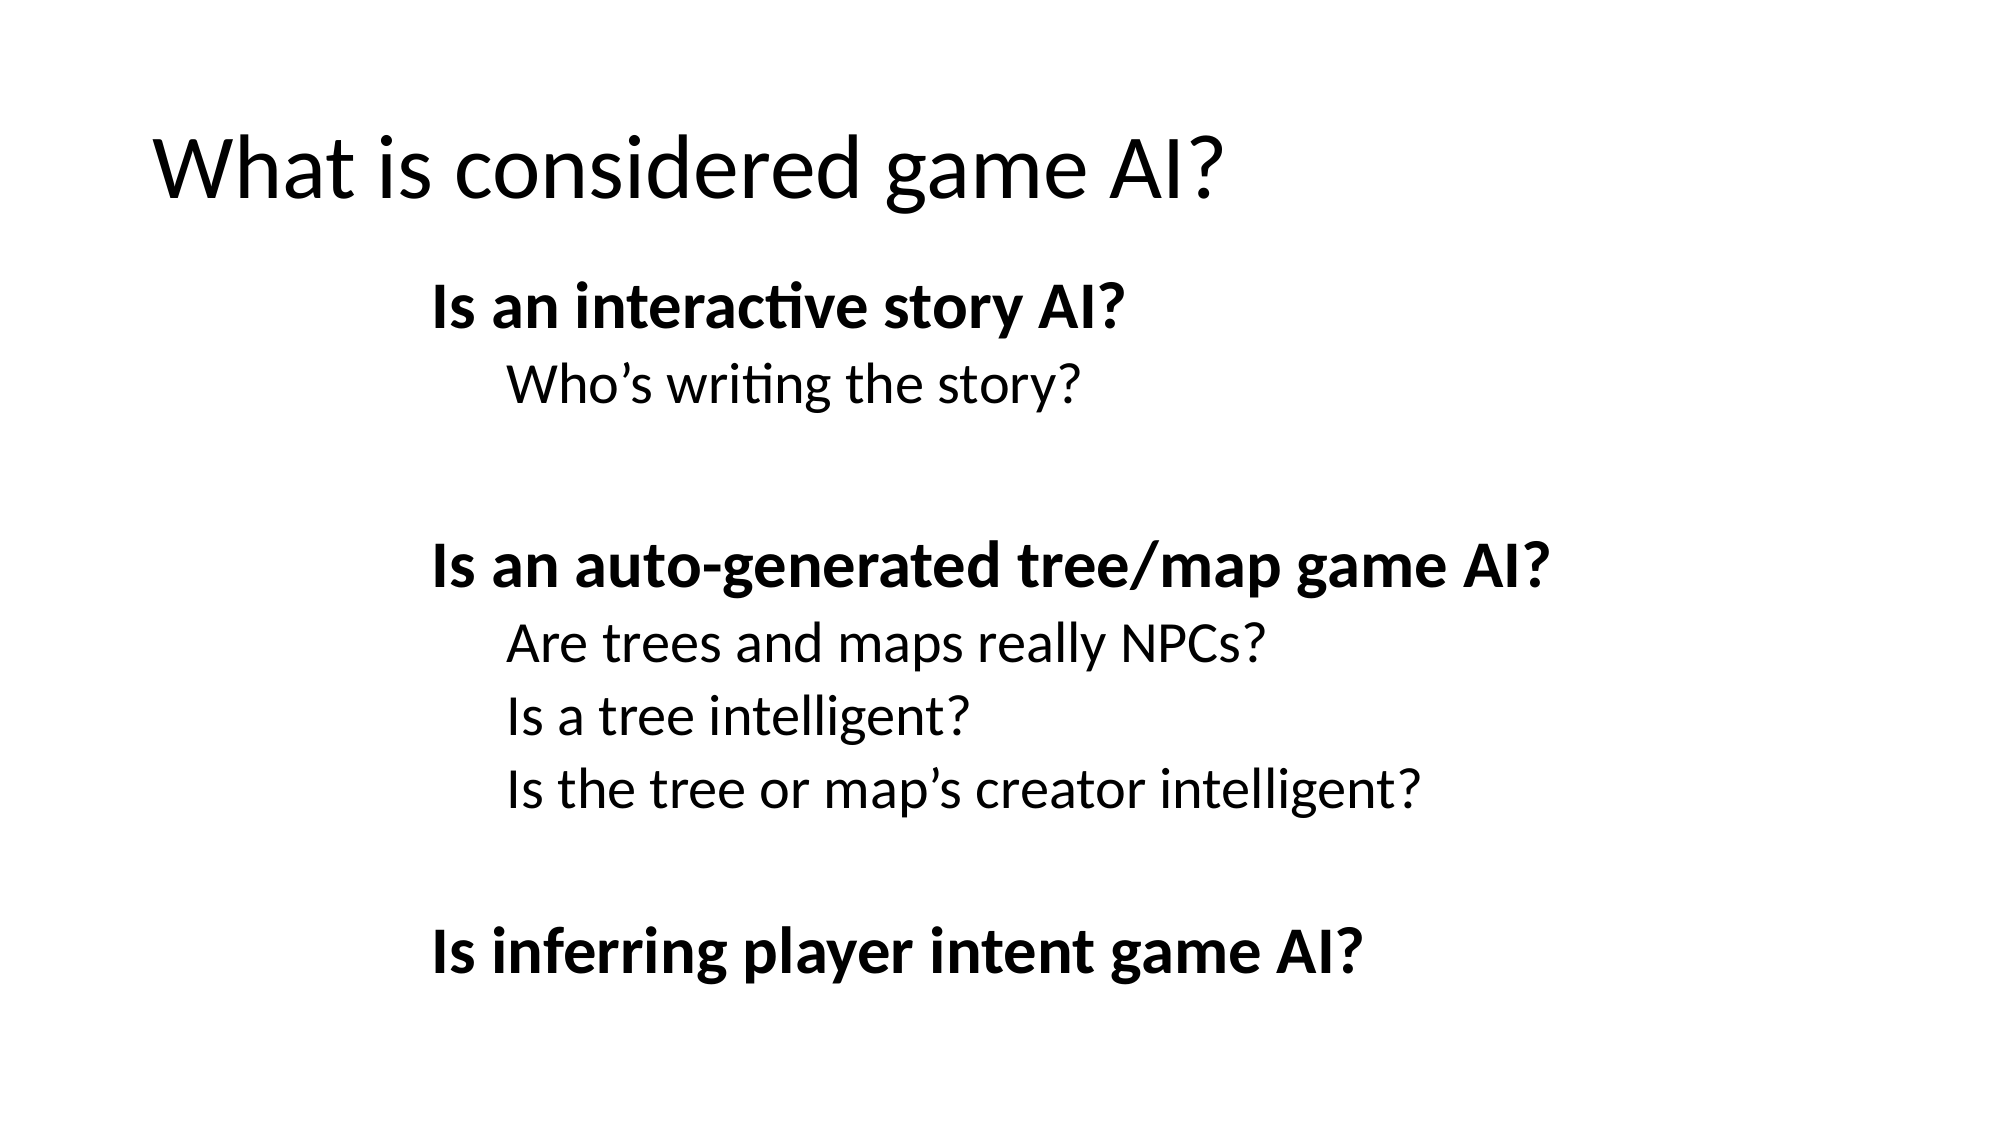

# What is considered game AI?
Is an interactive story AI?
Who’s writing the story?

Is an auto-generated tree/map game AI?
Are trees and maps really NPCs?
Is a tree intelligent?
Is the tree or map’s creator intelligent?

Is inferring player intent game AI?